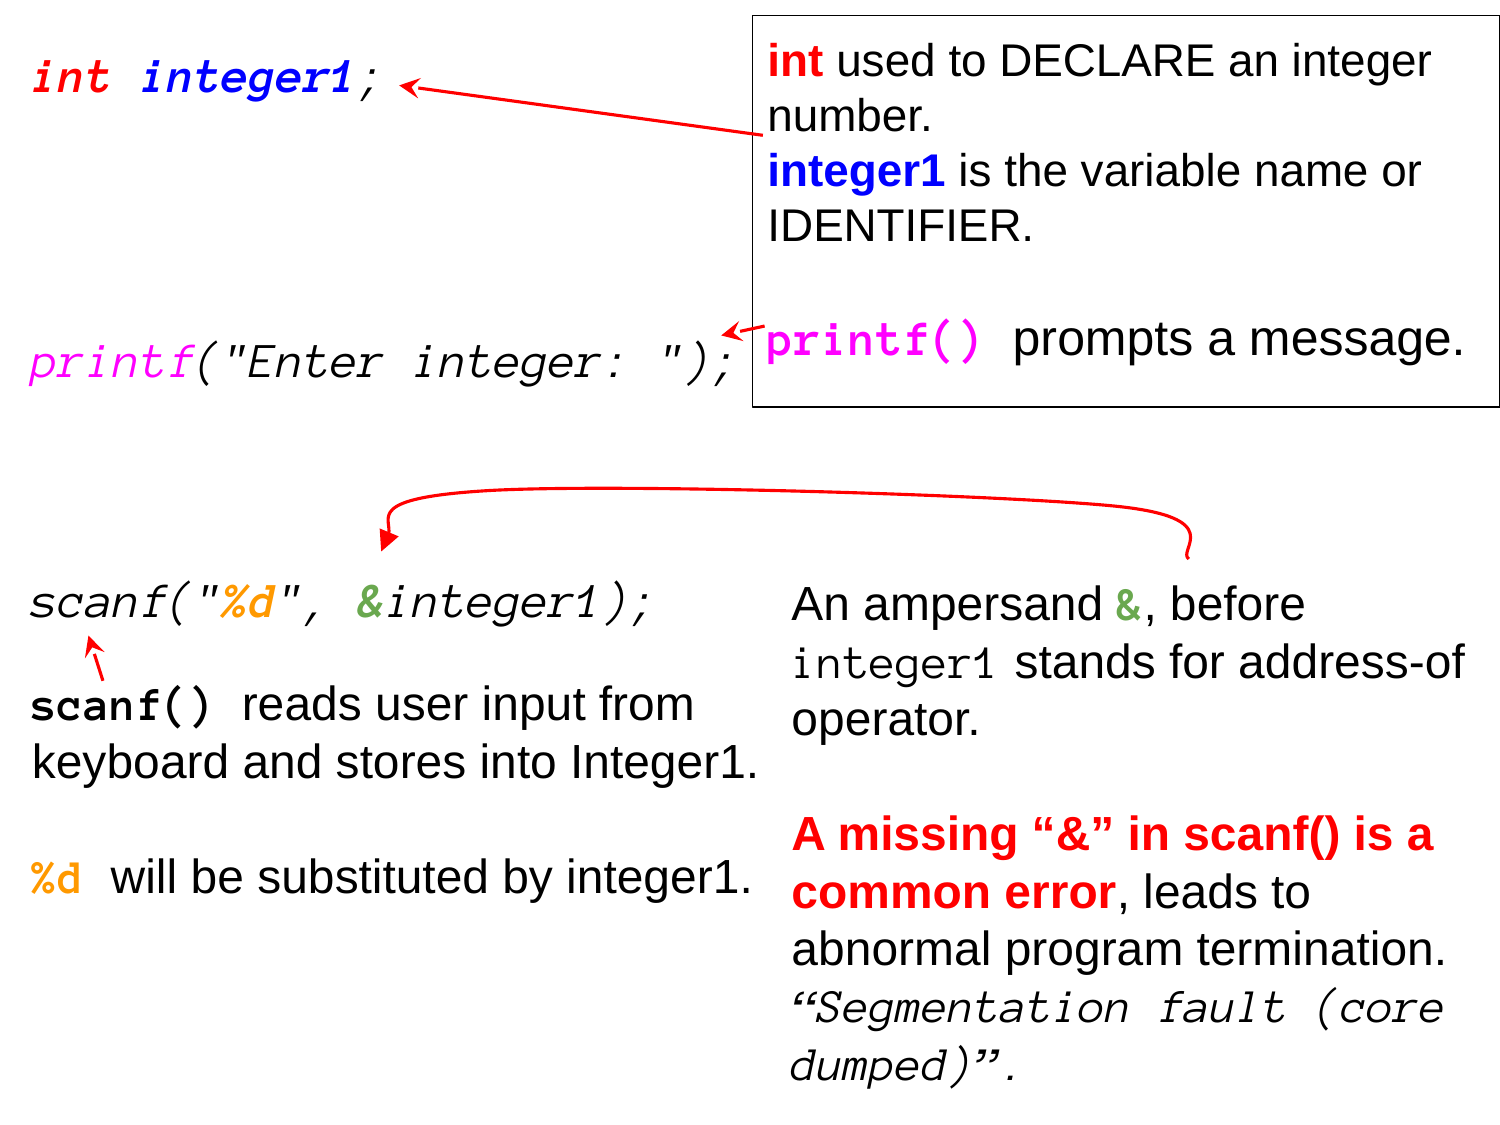

int used to DECLARE an integer number.
integer1 is the variable name or IDENTIFIER.

printf() prompts a message.

int integer1;

printf("Enter integer: ");

scanf("%d", &integer1);

scanf() reads user input from keyboard and stores into Integer1.

%d will be substituted by integer1.

An ampersand &, before integer1 stands for address-of operator.

A missing “&” in scanf() is a common error, leads to abnormal program termination.
“Segmentation fault (core dumped)”.